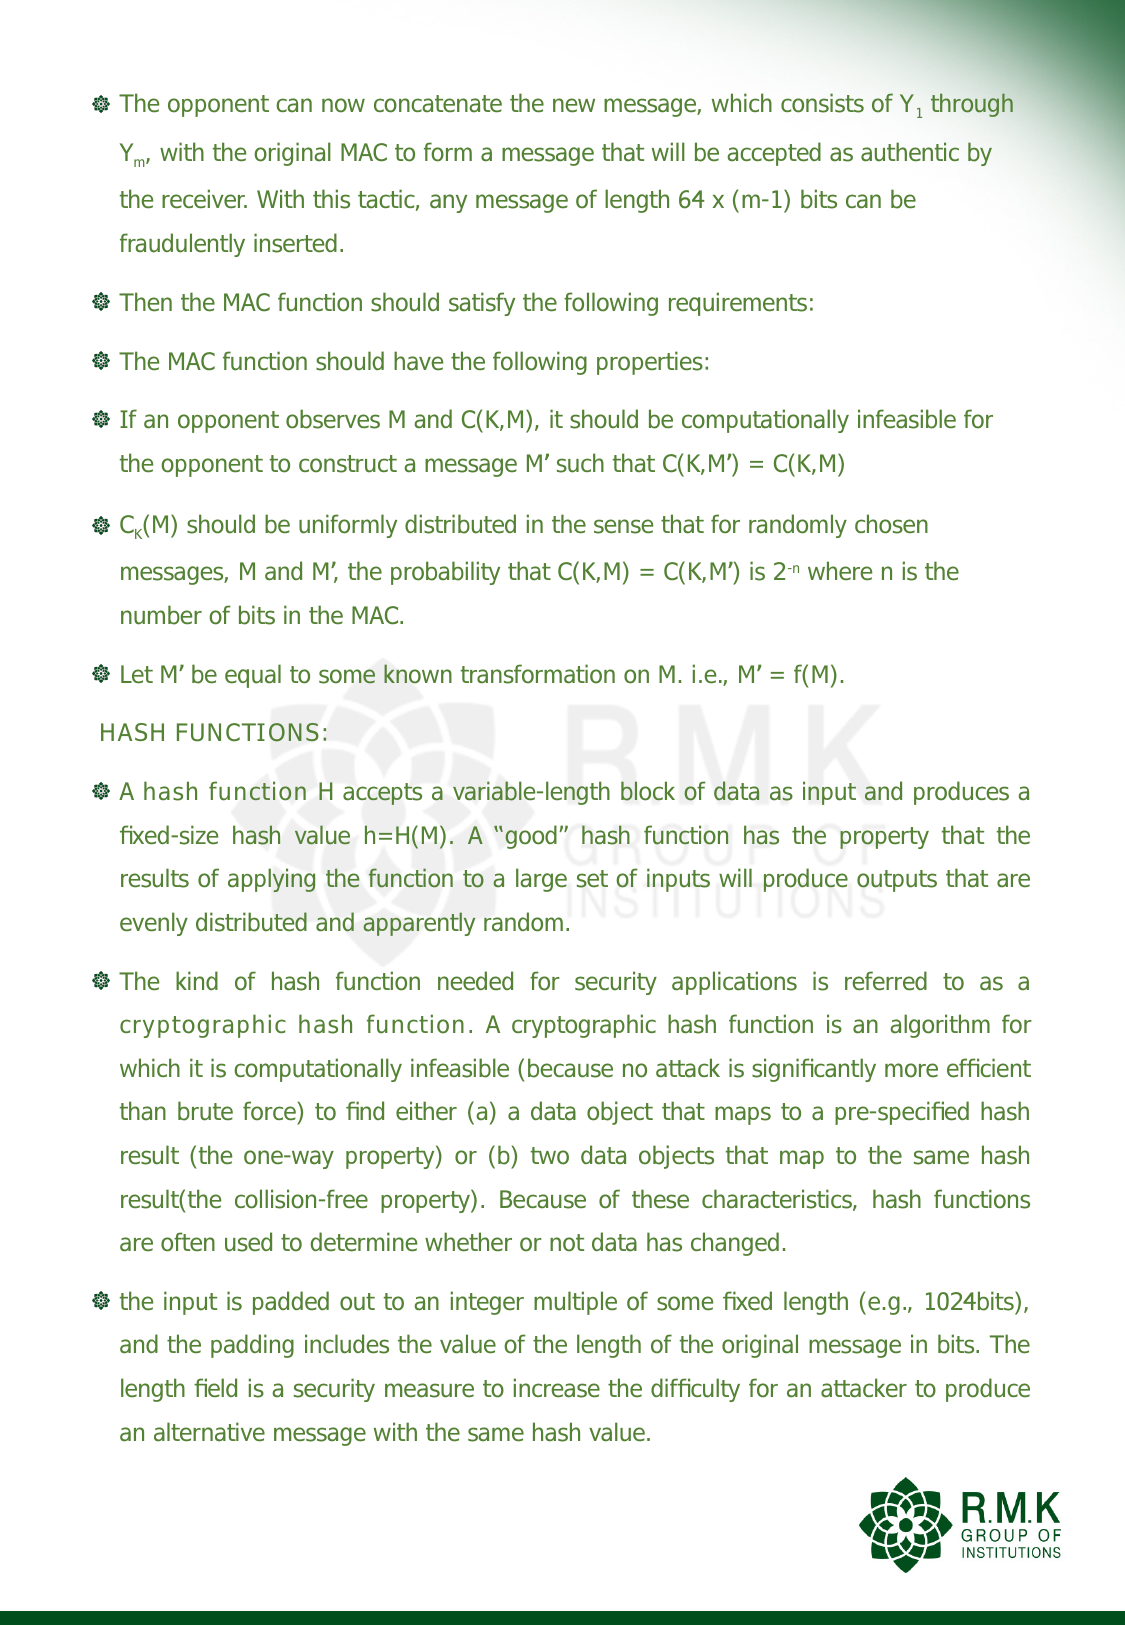

The opponent can now concatenate the new message, which consists of Y1 through Ym, with the original MAC to form a message that will be accepted as authentic by the receiver. With this tactic, any message of length 64 x (m-1) bits can be fraudulently inserted.
Then the MAC function should satisfy the following requirements:
The MAC function should have the following properties:
If an opponent observes M and C(K,M), it should be computationally infeasible for the opponent to construct a message M’ such that C(K,M’) = C(K,M)
CK(M) should be uniformly distributed in the sense that for randomly chosen messages, M and M’, the probability that C(K,M) = C(K,M’) is 2-n where n is the number of bits in the MAC.
Let M’ be equal to some known transformation on M. i.e., M’ = f(M).
 HASH FUNCTIONS:
A hash function H accepts a variable-length block of data as input and produces a fixed-size hash value h=H(M). A “good” hash function has the property that the results of applying the function to a large set of inputs will produce outputs that are evenly distributed and apparently random.
The kind of hash function needed for security applications is referred to as a cryptographic hash function. A cryptographic hash function is an algorithm for which it is computationally infeasible (because no attack is significantly more efficient than brute force) to find either (a) a data object that maps to a pre-specified hash result (the one-way property) or (b) two data objects that map to the same hash result(the collision-free property). Because of these characteristics, hash functions are often used to determine whether or not data has changed.
the input is padded out to an integer multiple of some fixed length (e.g., 1024bits), and the padding includes the value of the length of the original message in bits. The length field is a security measure to increase the difficulty for an attacker to produce an alternative message with the same hash value.